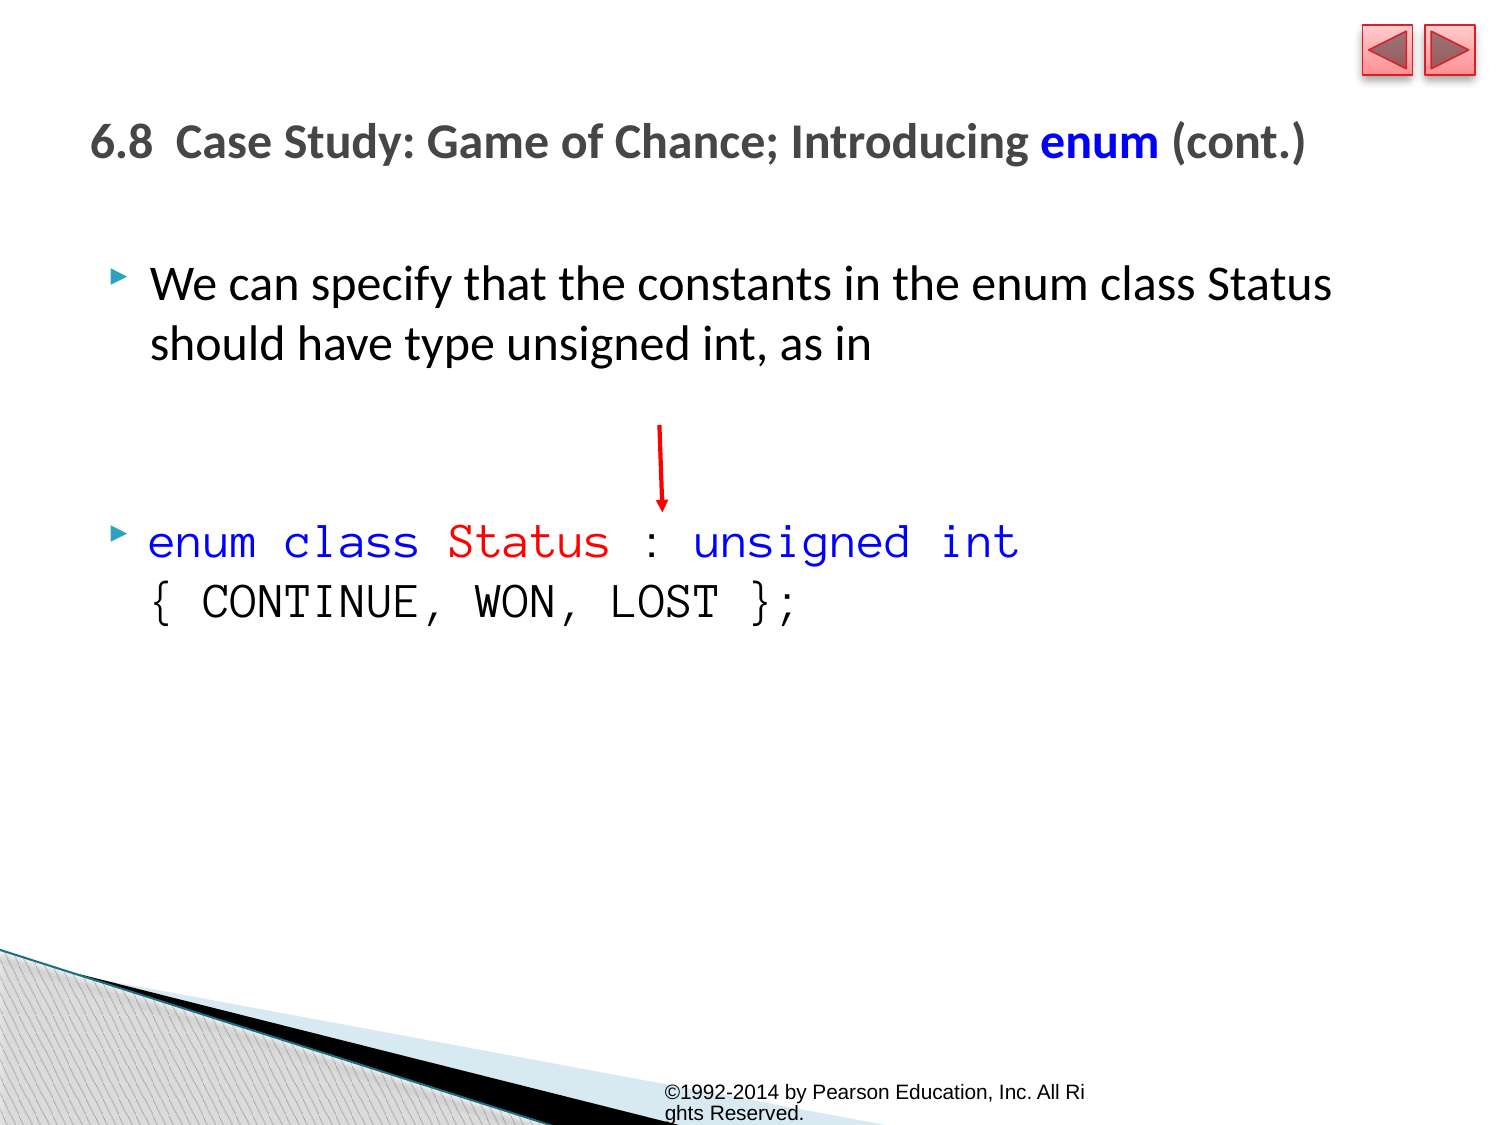

# 6.8  Case Study: Game of Chance; Introducing enum (cont.)
We can specify that the constants in the enum class Status should have type unsigned int, as in

enum class Status : unsigned int
{ CONTINUE, WON, LOST };

©1992-2014 by Pearson Education, Inc. All Rights Reserved.